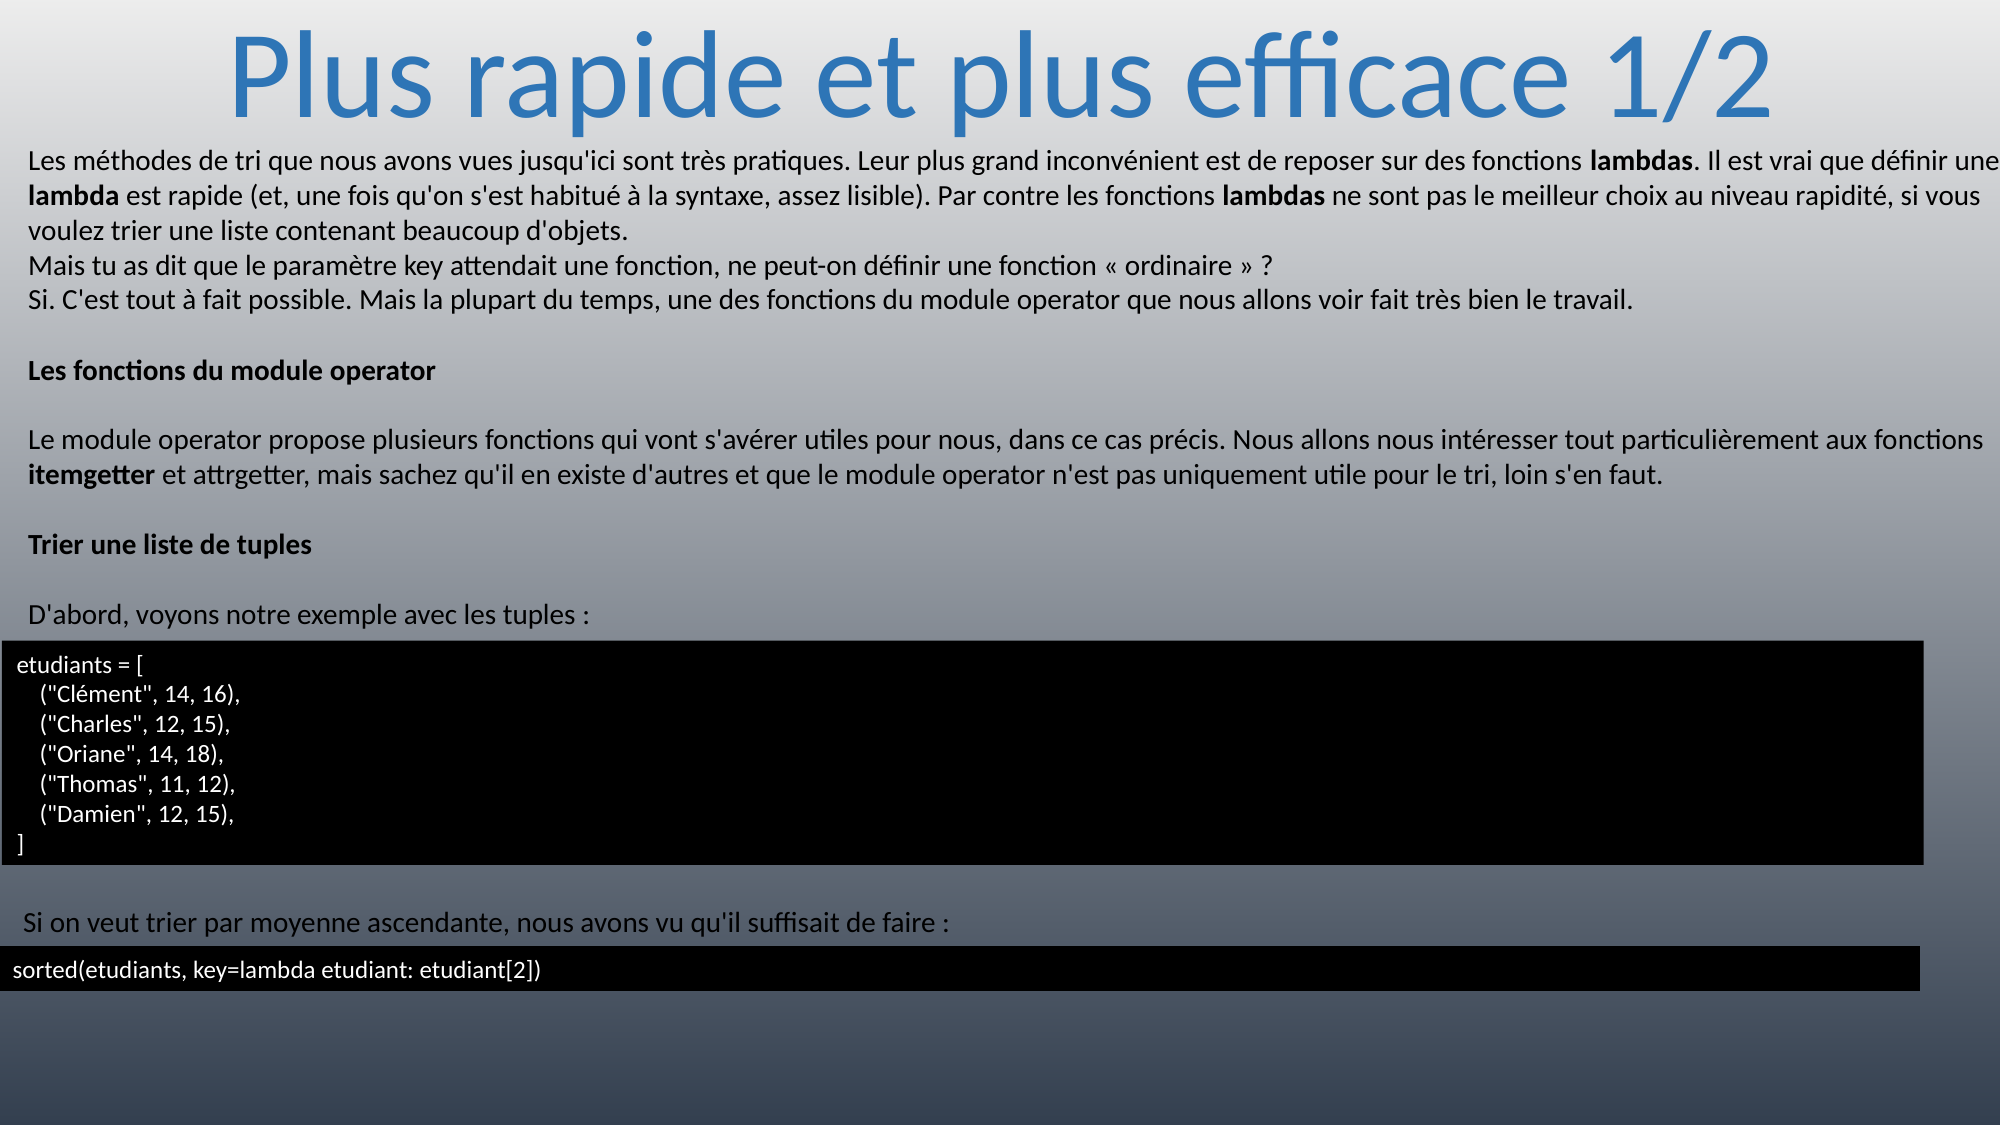

# Plus rapide et plus efficace 1/2
Les méthodes de tri que nous avons vues jusqu'ici sont très pratiques. Leur plus grand inconvénient est de reposer sur des fonctions lambdas. Il est vrai que définir une
lambda est rapide (et, une fois qu'on s'est habitué à la syntaxe, assez lisible). Par contre les fonctions lambdas ne sont pas le meilleur choix au niveau rapidité, si vous
voulez trier une liste contenant beaucoup d'objets.
Mais tu as dit que le paramètre key attendait une fonction, ne peut-on définir une fonction « ordinaire » ?
Si. C'est tout à fait possible. Mais la plupart du temps, une des fonctions du module operator que nous allons voir fait très bien le travail.

Les fonctions du module operator

Le module operator propose plusieurs fonctions qui vont s'avérer utiles pour nous, dans ce cas précis. Nous allons nous intéresser tout particulièrement aux fonctions
itemgetter et attrgetter, mais sachez qu'il en existe d'autres et que le module operator n'est pas uniquement utile pour le tri, loin s'en faut.

Trier une liste de tuples

D'abord, voyons notre exemple avec les tuples :
etudiants = [
    ("Clément", 14, 16),
    ("Charles", 12, 15),
    ("Oriane", 14, 18),
    ("Thomas", 11, 12),
    ("Damien", 12, 15),
]
Si on veut trier par moyenne ascendante, nous avons vu qu'il suffisait de faire :
sorted(etudiants, key=lambda etudiant: etudiant[2])

292